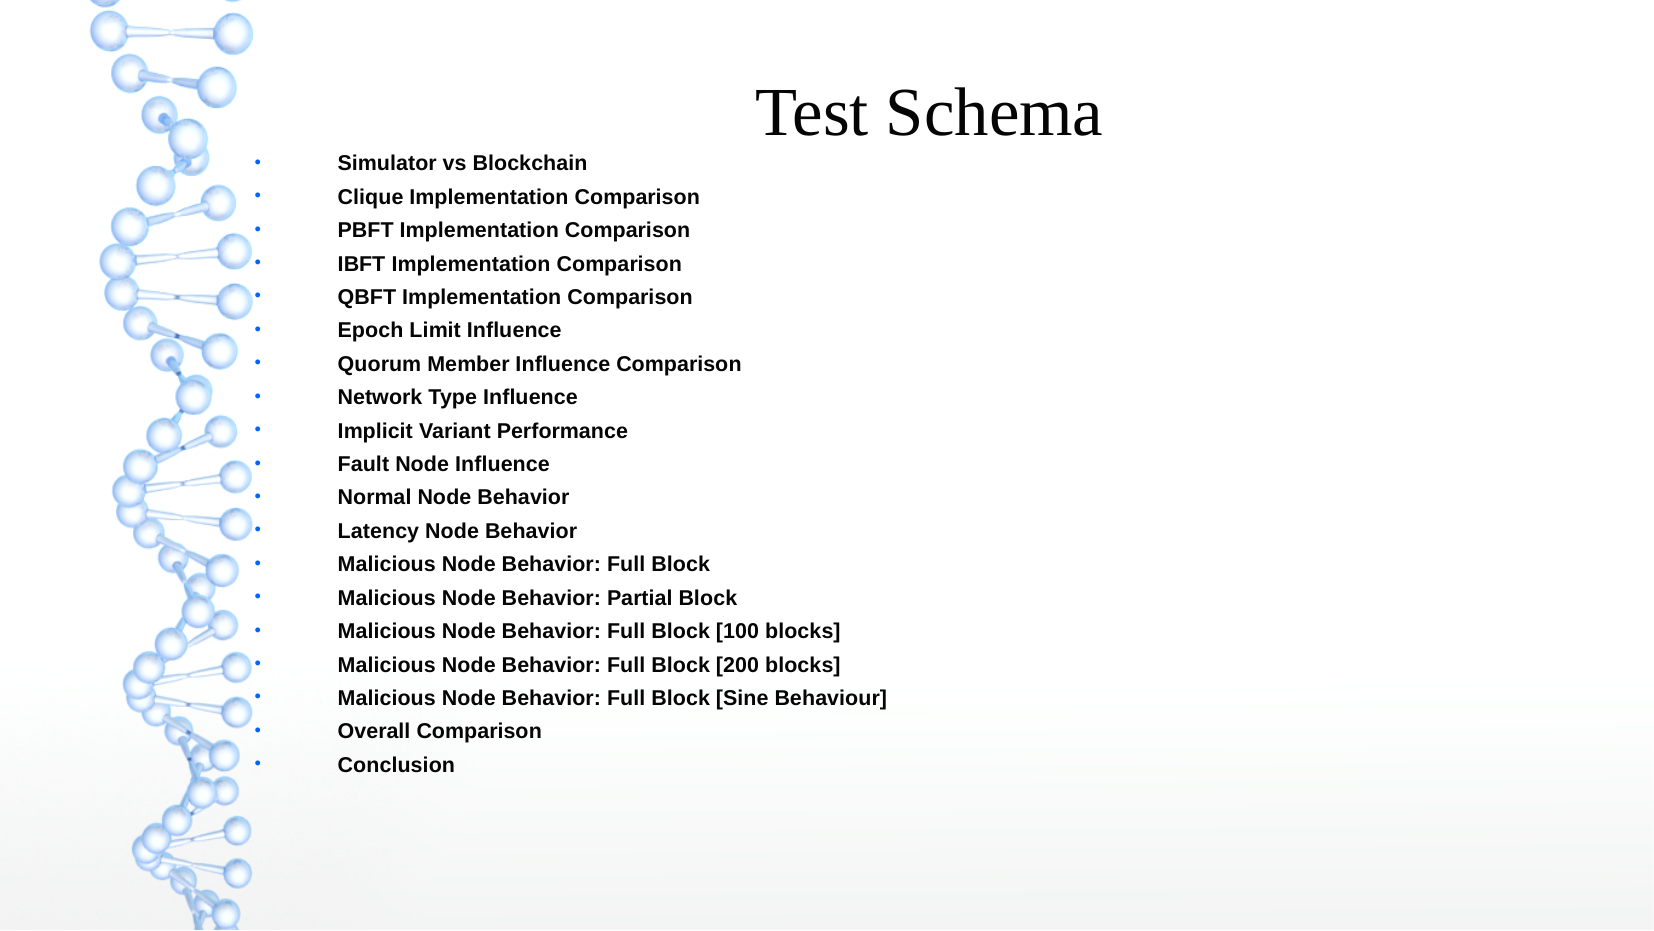

Test Schema
Simulator vs Blockchain
Clique Implementation Comparison
PBFT Implementation Comparison
IBFT Implementation Comparison
QBFT Implementation Comparison
Epoch Limit Influence
Quorum Member Influence Comparison
Network Type Influence
Implicit Variant Performance
Fault Node Influence
Normal Node Behavior
Latency Node Behavior
Malicious Node Behavior: Full Block
Malicious Node Behavior: Partial Block
Malicious Node Behavior: Full Block [100 blocks]
Malicious Node Behavior: Full Block [200 blocks]
Malicious Node Behavior: Full Block [Sine Behaviour]
Overall Comparison
Conclusion